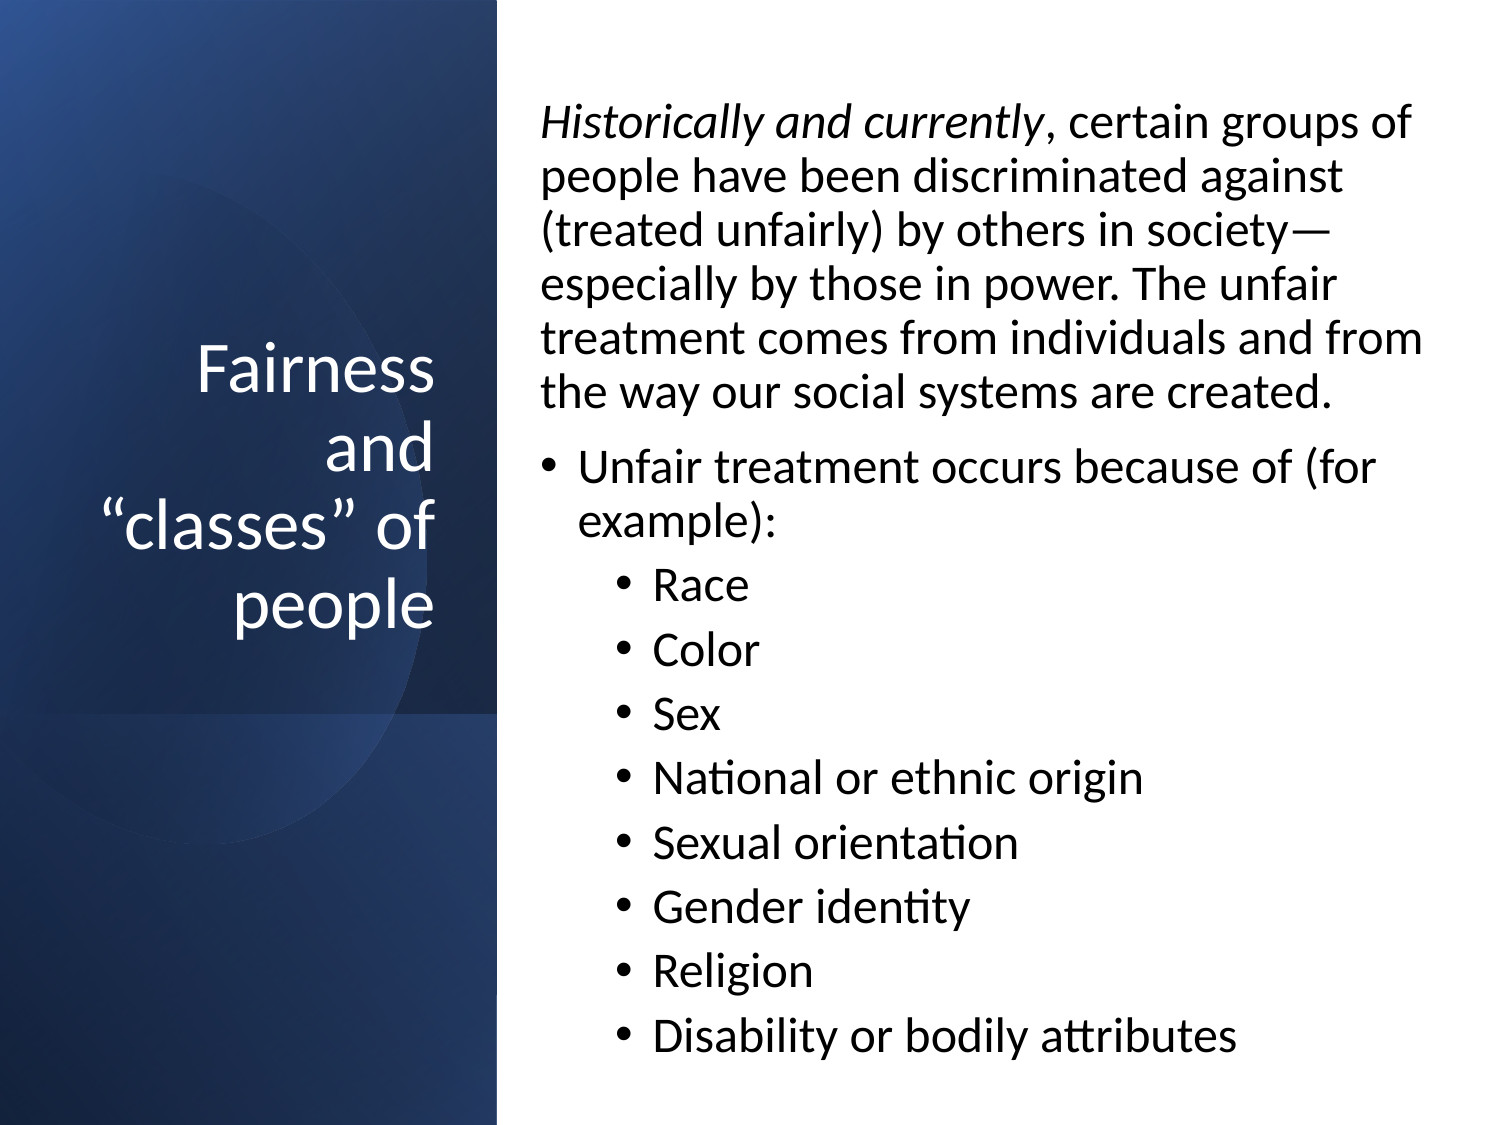

# Fairness and “classes” of people
Historically and currently, certain groups of people have been discriminated against (treated unfairly) by others in society—especially by those in power. The unfair treatment comes from individuals and from the way our social systems are created.
Unfair treatment occurs because of (for example):
Race
Color
Sex
National or ethnic origin
Sexual orientation
Gender identity
Religion
Disability or bodily attributes